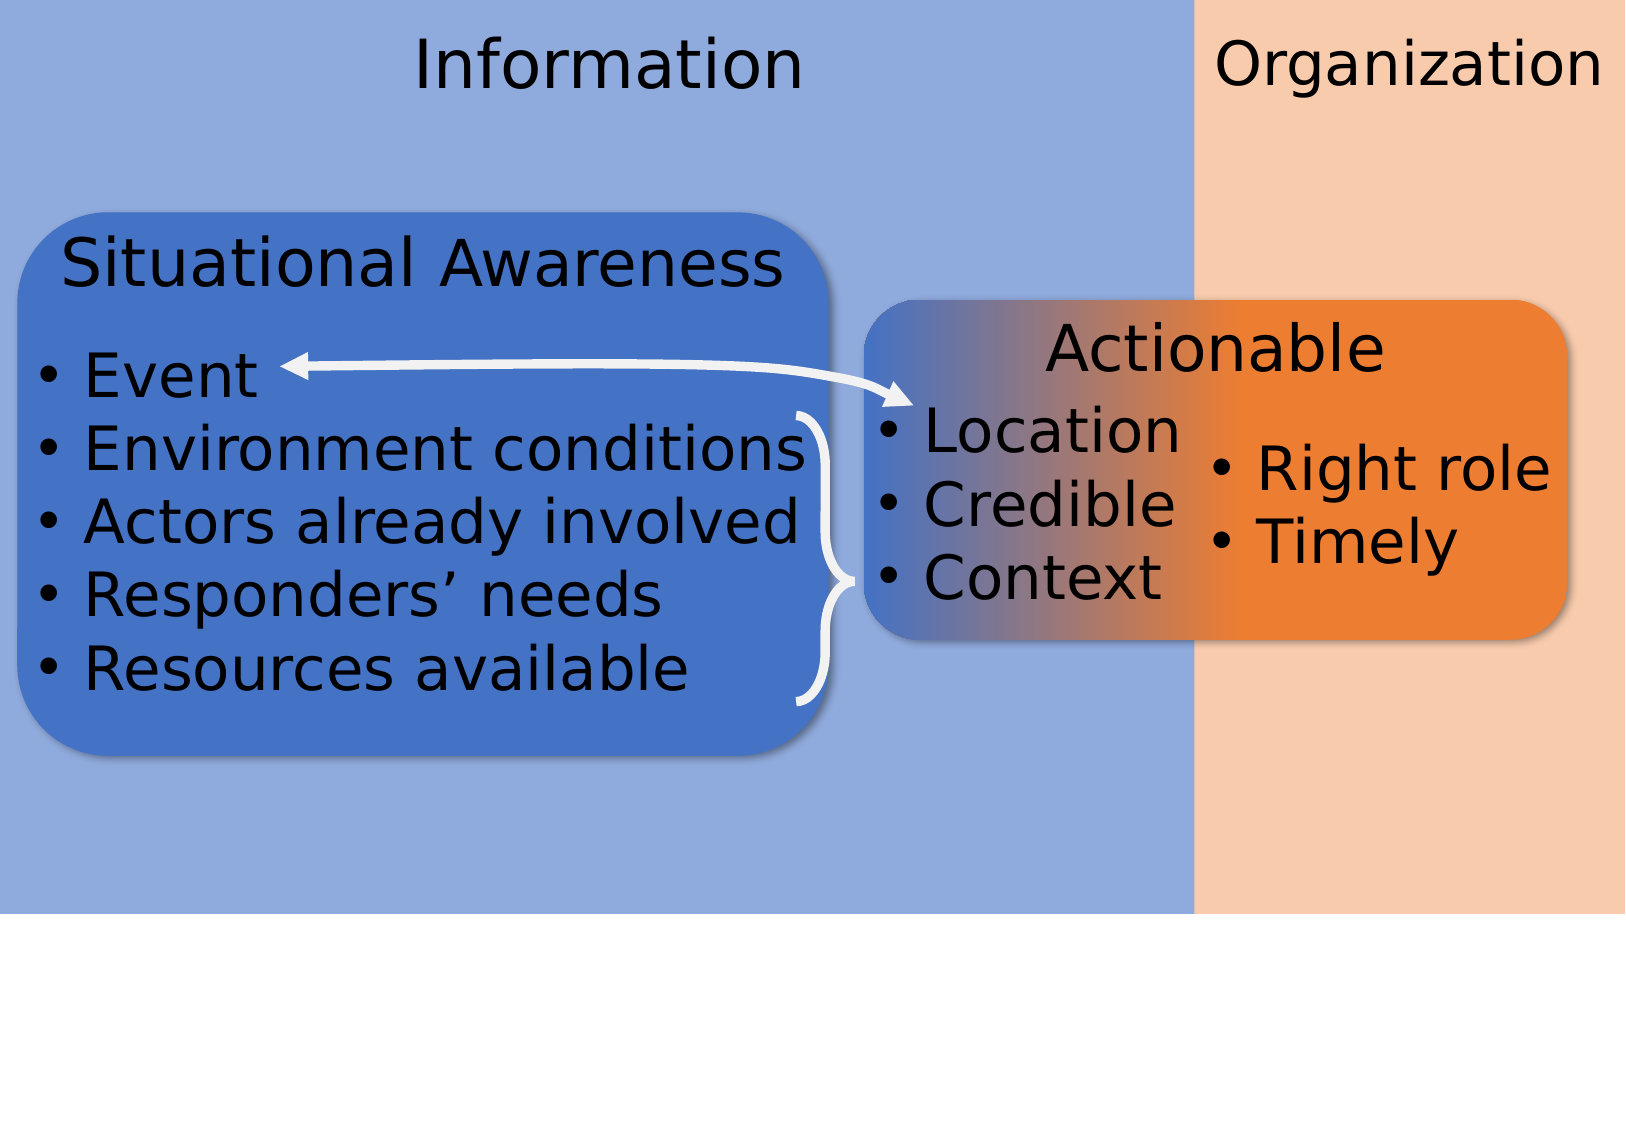

Information
Organization

Situational Awareness

Actionable
Event
Environment conditions
Actors already involved
Responders’ needs
Resources available

Location
Credible
Context
Right role
Timely